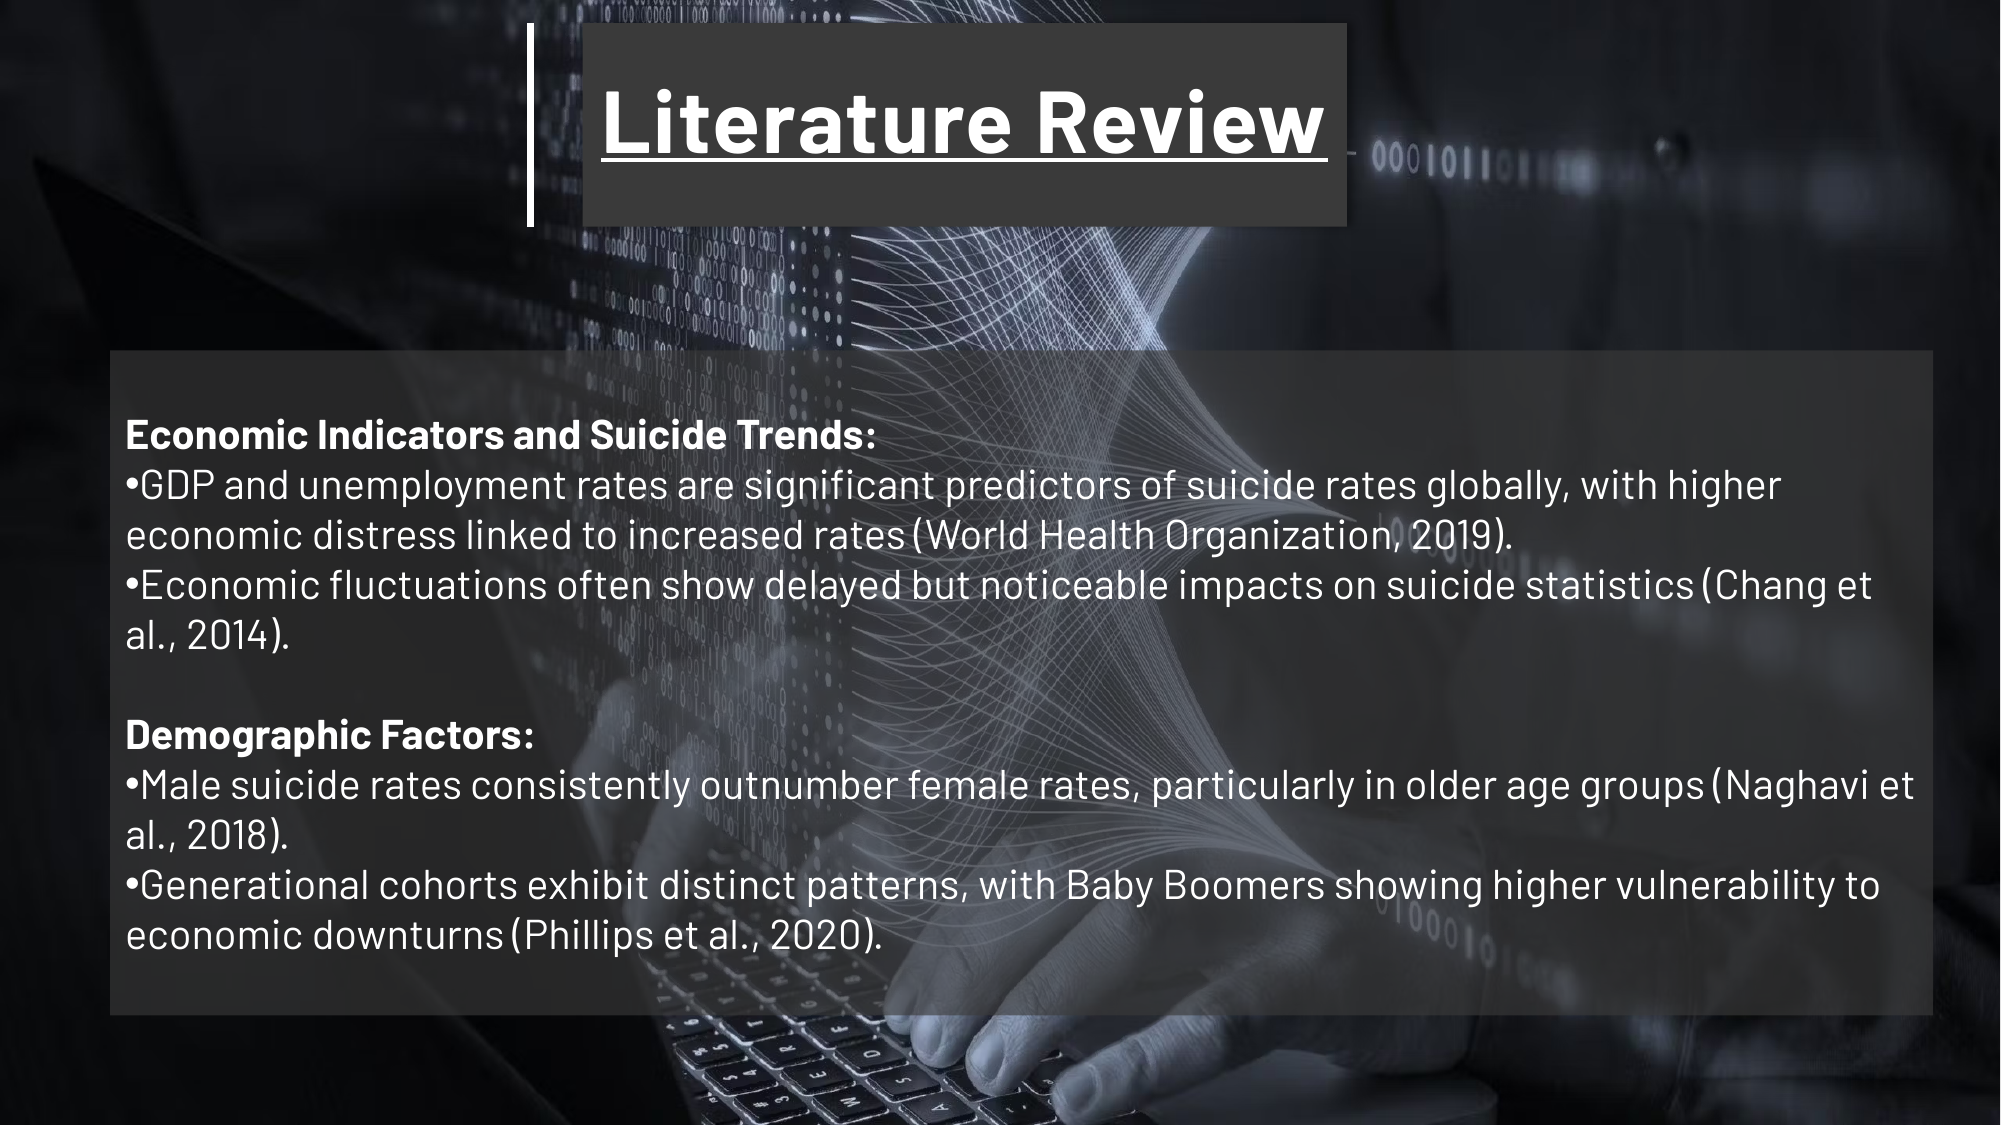

# Literature Review

Economic Indicators and Suicide Trends:
GDP and unemployment rates are significant predictors of suicide rates globally, with higher economic distress linked to increased rates (World Health Organization, 2019).
Economic fluctuations often show delayed but noticeable impacts on suicide statistics (Chang et al., 2014).

Demographic Factors:
Male suicide rates consistently outnumber female rates, particularly in older age groups (Naghavi et al., 2018).
Generational cohorts exhibit distinct patterns, with Baby Boomers showing higher vulnerability to economic downturns (Phillips et al., 2020).